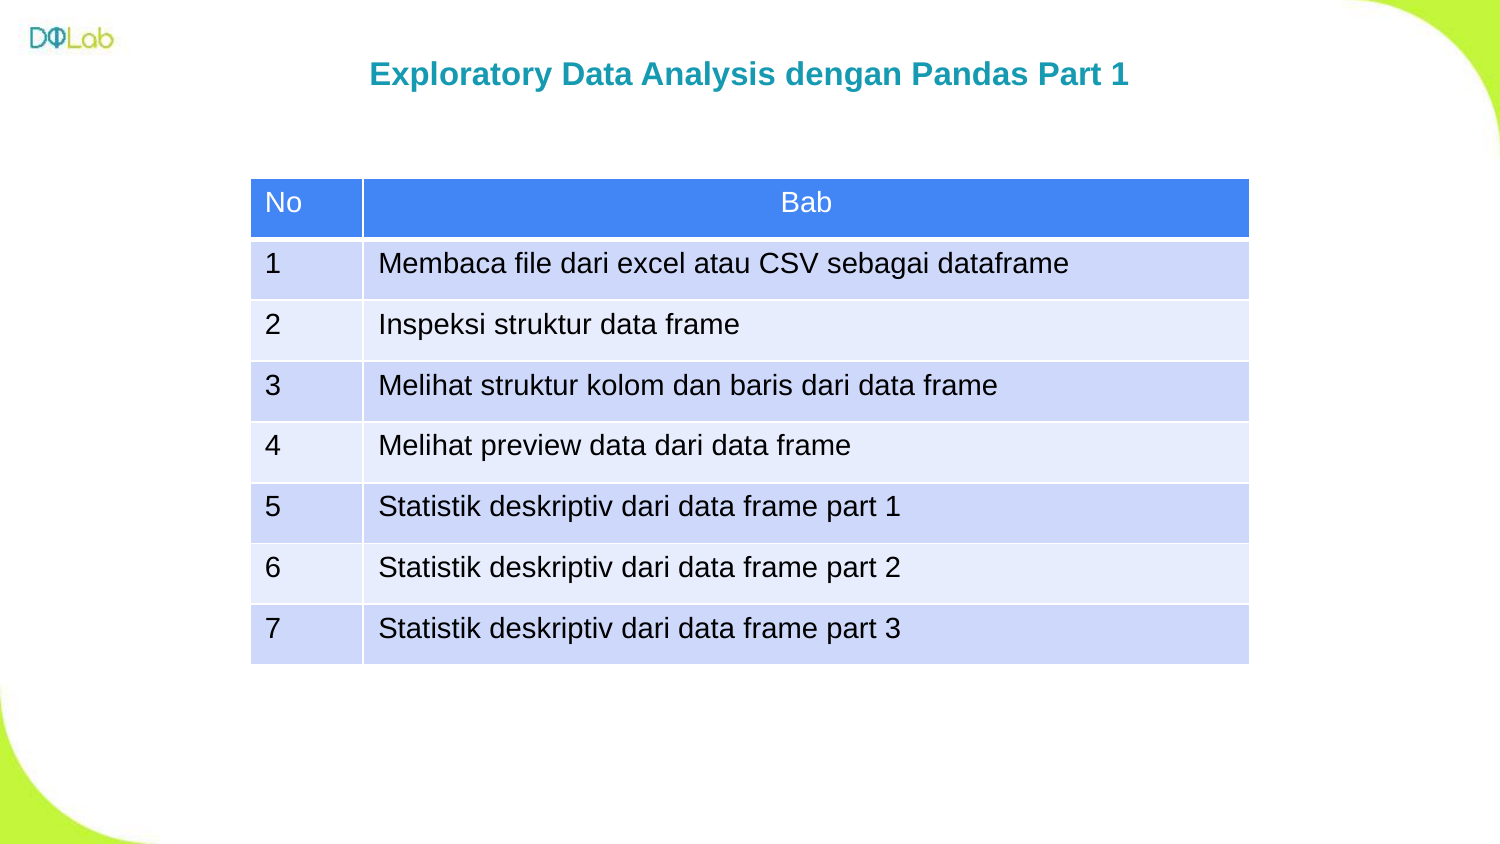

Exploratory Data Analysis dengan Pandas Part 1
| No | Bab |
| --- | --- |
| 1 | Membaca file dari excel atau CSV sebagai dataframe |
| 2 | Inspeksi struktur data frame |
| 3 | Melihat struktur kolom dan baris dari data frame |
| 4 | Melihat preview data dari data frame |
| 5 | Statistik deskriptiv dari data frame part 1 |
| 6 | Statistik deskriptiv dari data frame part 2 |
| 7 | Statistik deskriptiv dari data frame part 3 |